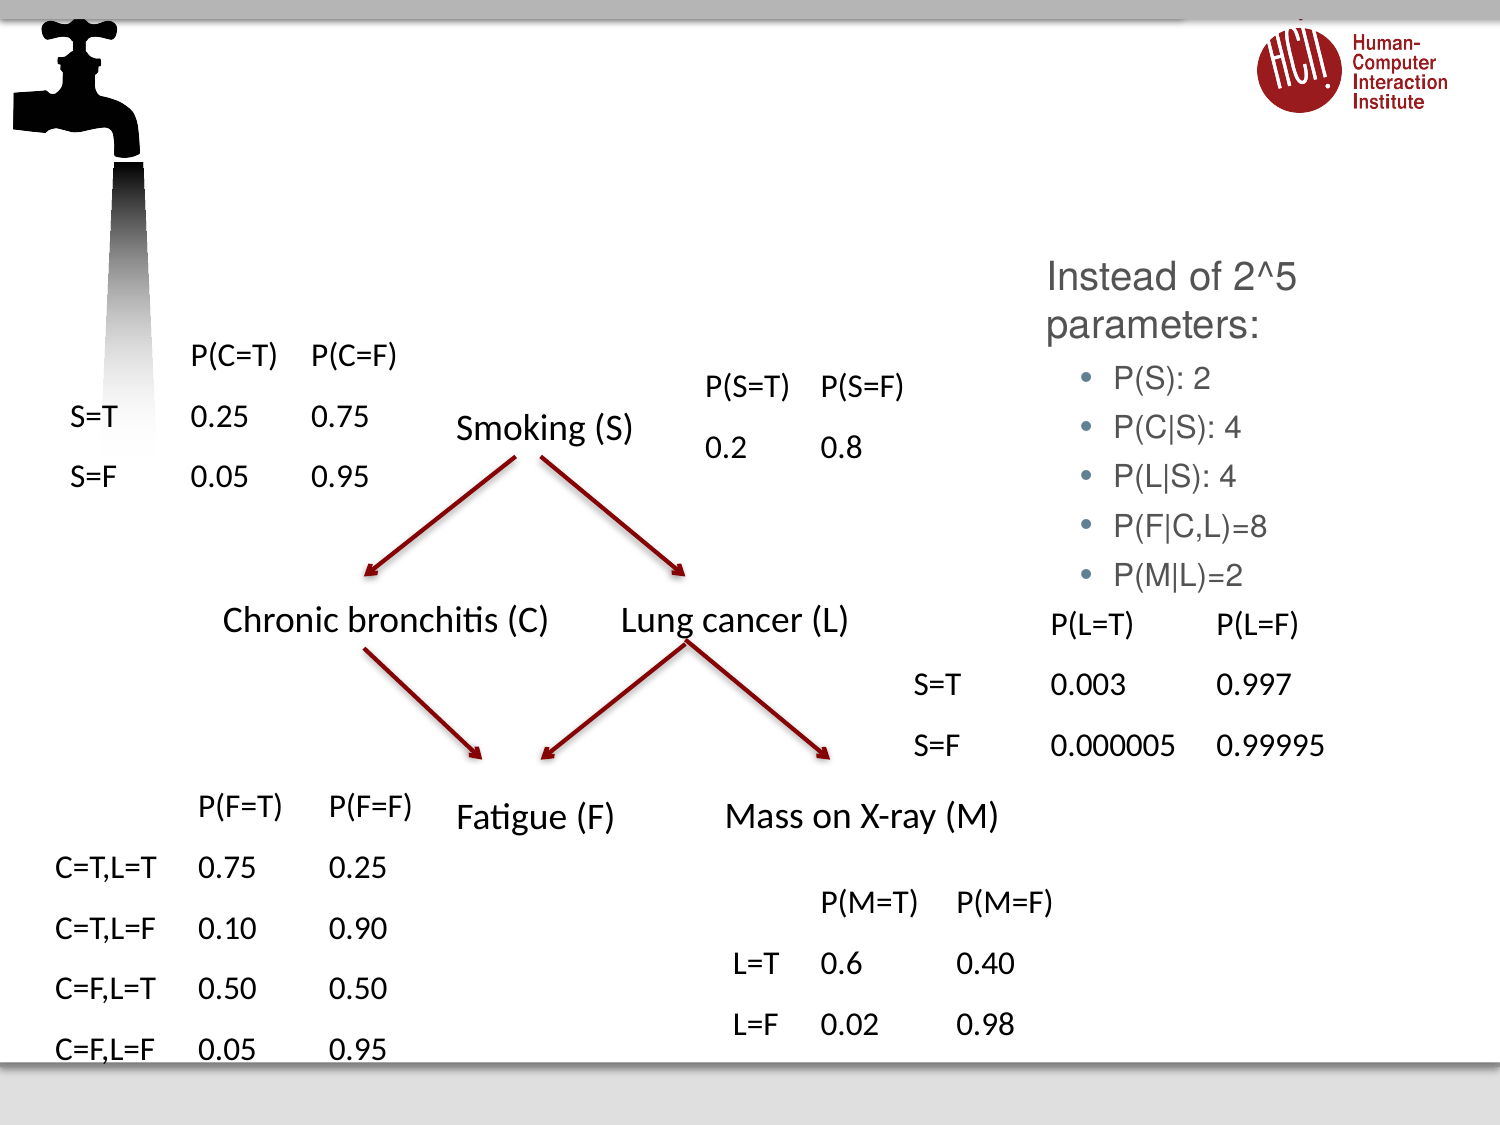

#
Instead of 2^5 parameters:
P(S): 2
P(C|S): 4
P(L|S): 4
P(F|C,L)=8
P(M|L)=2
|  | P(C=T) | P(C=F) |
| --- | --- | --- |
| S=T | 0.25 | 0.75 |
| S=F | 0.05 | 0.95 |
| P(S=T) | P(S=F) |
| --- | --- |
| 0.2 | 0.8 |
Smoking (S)
Chronic bronchitis (C)
Lung cancer (L)
|  | P(L=T) | P(L=F) |
| --- | --- | --- |
| S=T | 0.003 | 0.997 |
| S=F | 0.000005 | 0.99995 |
Mass on X-ray (M)
|  | P(F=T) | P(F=F) |
| --- | --- | --- |
| C=T,L=T | 0.75 | 0.25 |
| C=T,L=F | 0.10 | 0.90 |
| C=F,L=T | 0.50 | 0.50 |
| C=F,L=F | 0.05 | 0.95 |
Fatigue (F)
|  | P(M=T) | P(M=F) |
| --- | --- | --- |
| L=T | 0.6 | 0.40 |
| L=F | 0.02 | 0.98 |